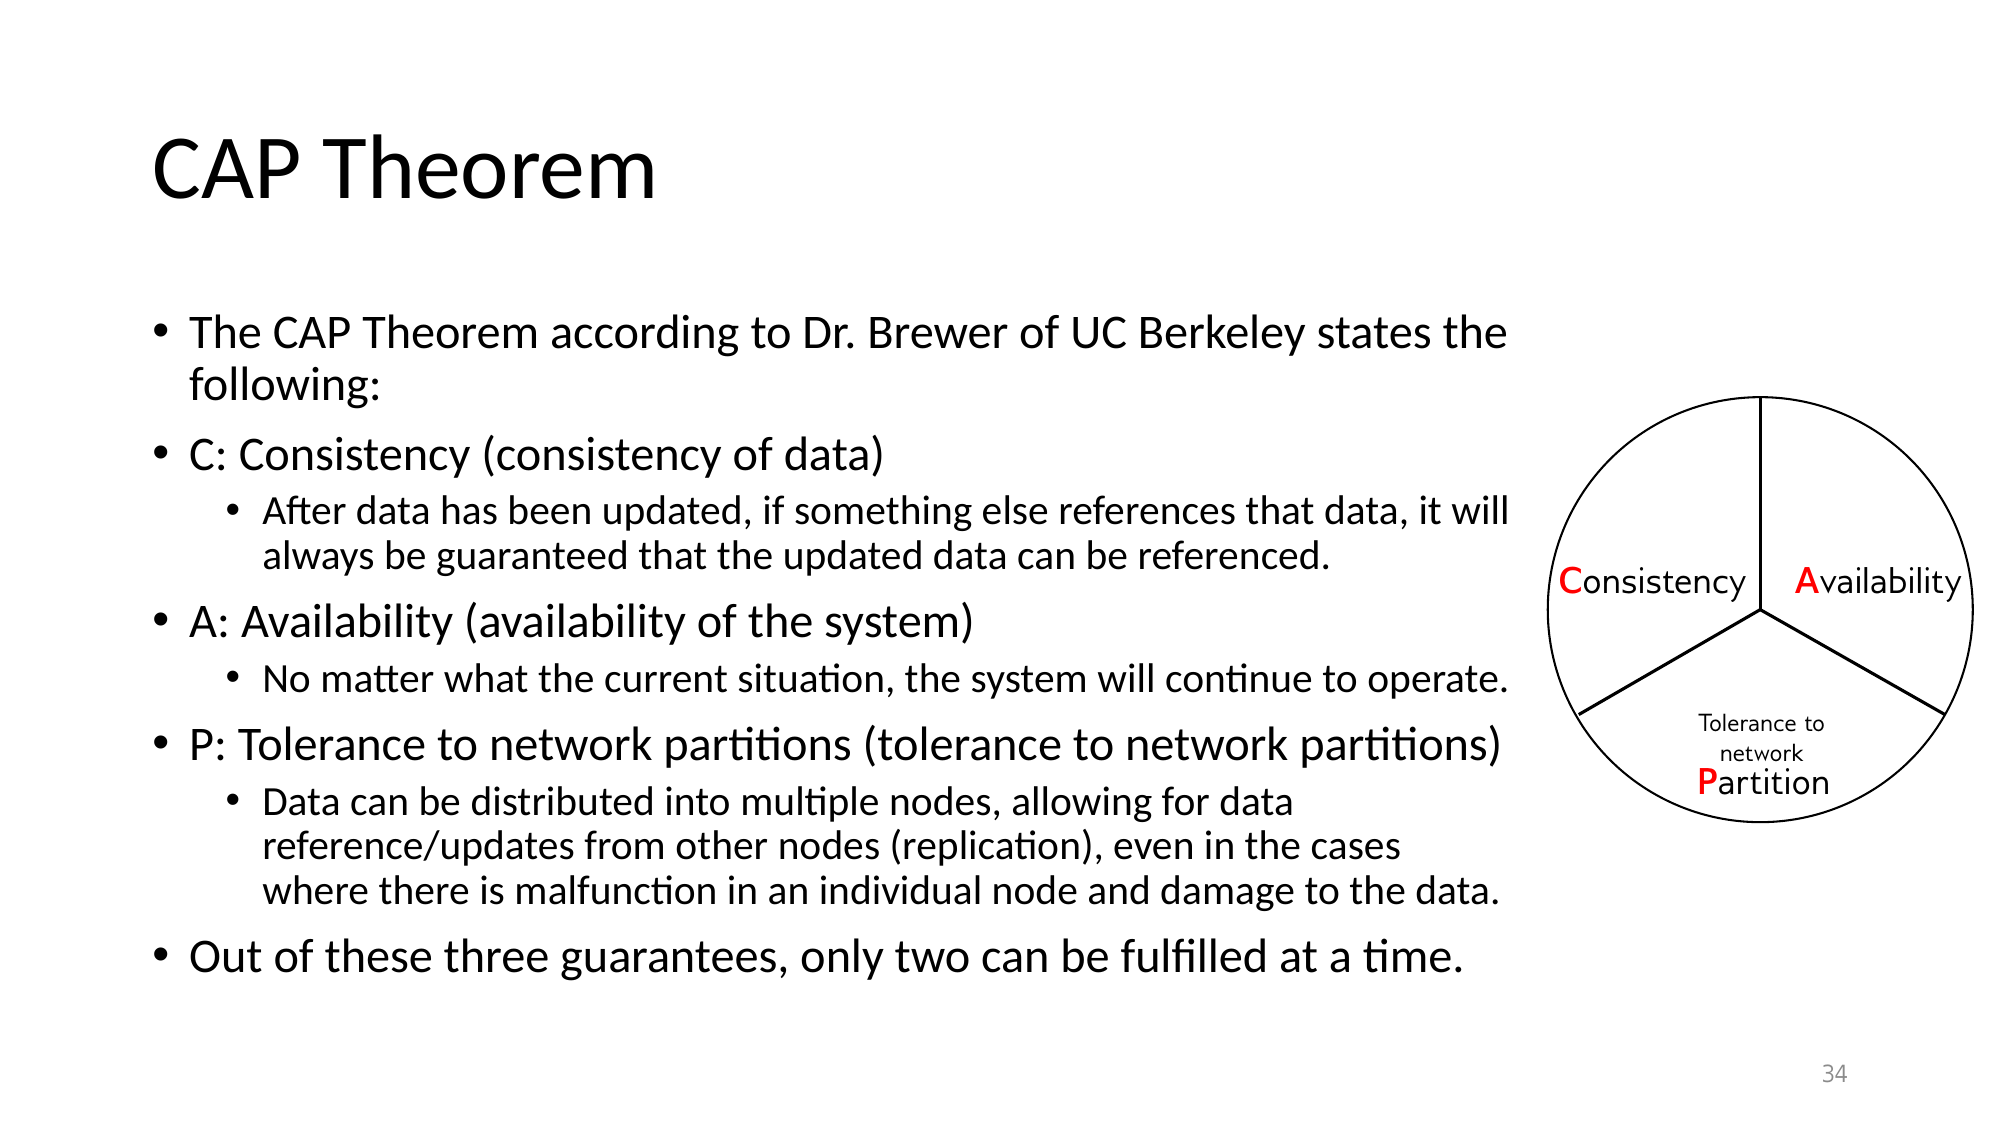

# CAP Theorem
The CAP Theorem according to Dr. Brewer of UC Berkeley states the following:
C: Consistency (consistency of data)
After data has been updated, if something else references that data, it will always be guaranteed that the updated data can be referenced.
A: Availability (availability of the system)
No matter what the current situation, the system will continue to operate.
P: Tolerance to network partitions (tolerance to network partitions)
Data can be distributed into multiple nodes, allowing for data reference/updates from other nodes (replication), even in the cases where there is malfunction in an individual node and damage to the data.
Out of these three guarantees, only two can be fulfilled at a time.

Consistency
Availability
Tolerance to network
Partition
34